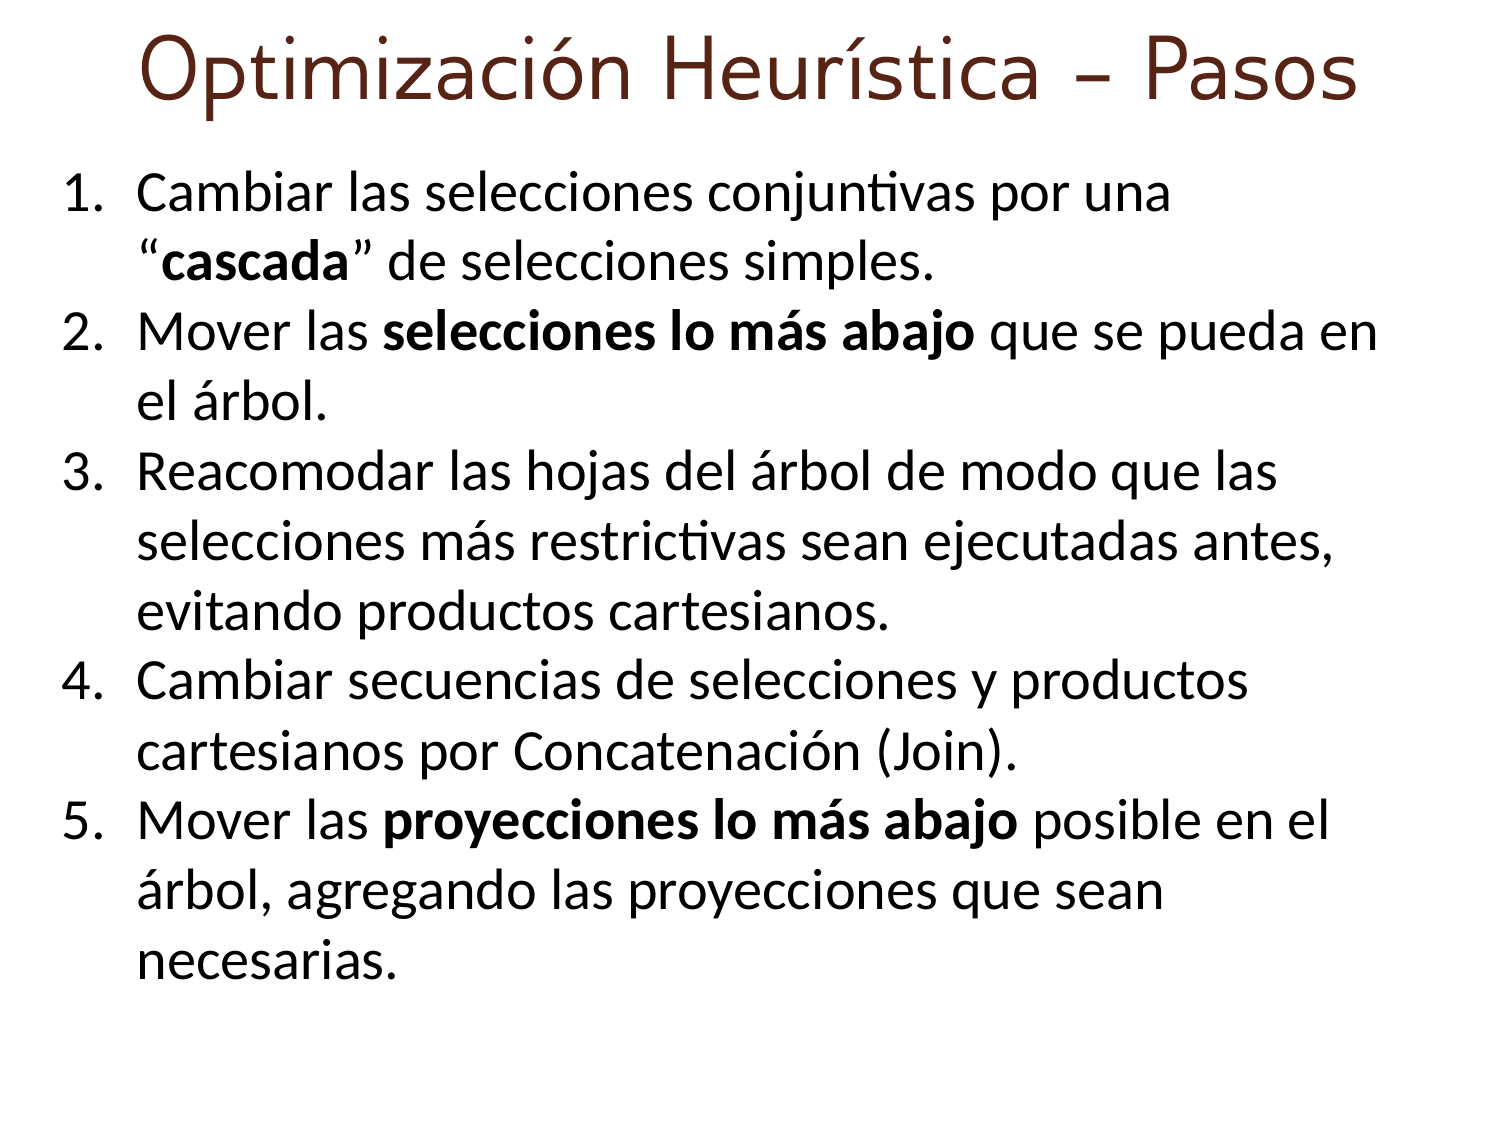

Optimización Heurística – Pasos
Cambiar las selecciones conjuntivas por una “cascada” de selecciones simples.
Mover las selecciones lo más abajo que se pueda en el árbol.
Reacomodar las hojas del árbol de modo que las selecciones más restrictivas sean ejecutadas antes, evitando productos cartesianos.
Cambiar secuencias de selecciones y productos cartesianos por Concatenación (Join).
Mover las proyecciones lo más abajo posible en el árbol, agregando las proyecciones que sean necesarias.